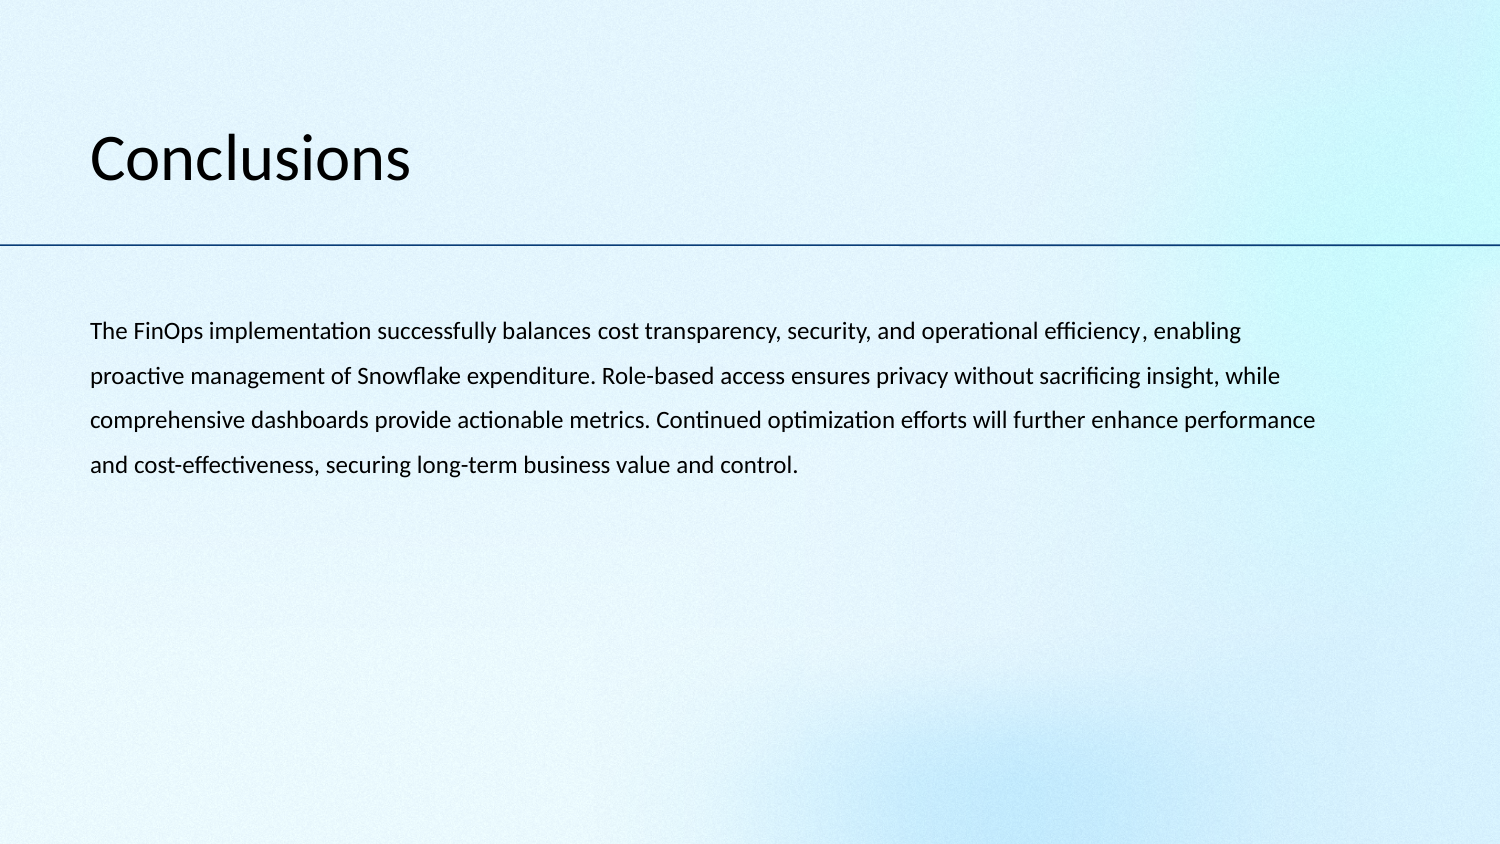

# Conclusions
The FinOps implementation successfully balances cost transparency, security, and operational efficiency, enabling proactive management of Snowflake expenditure. Role-based access ensures privacy without sacrificing insight, while comprehensive dashboards provide actionable metrics. Continued optimization efforts will further enhance performance and cost-effectiveness, securing long-term business value and control.